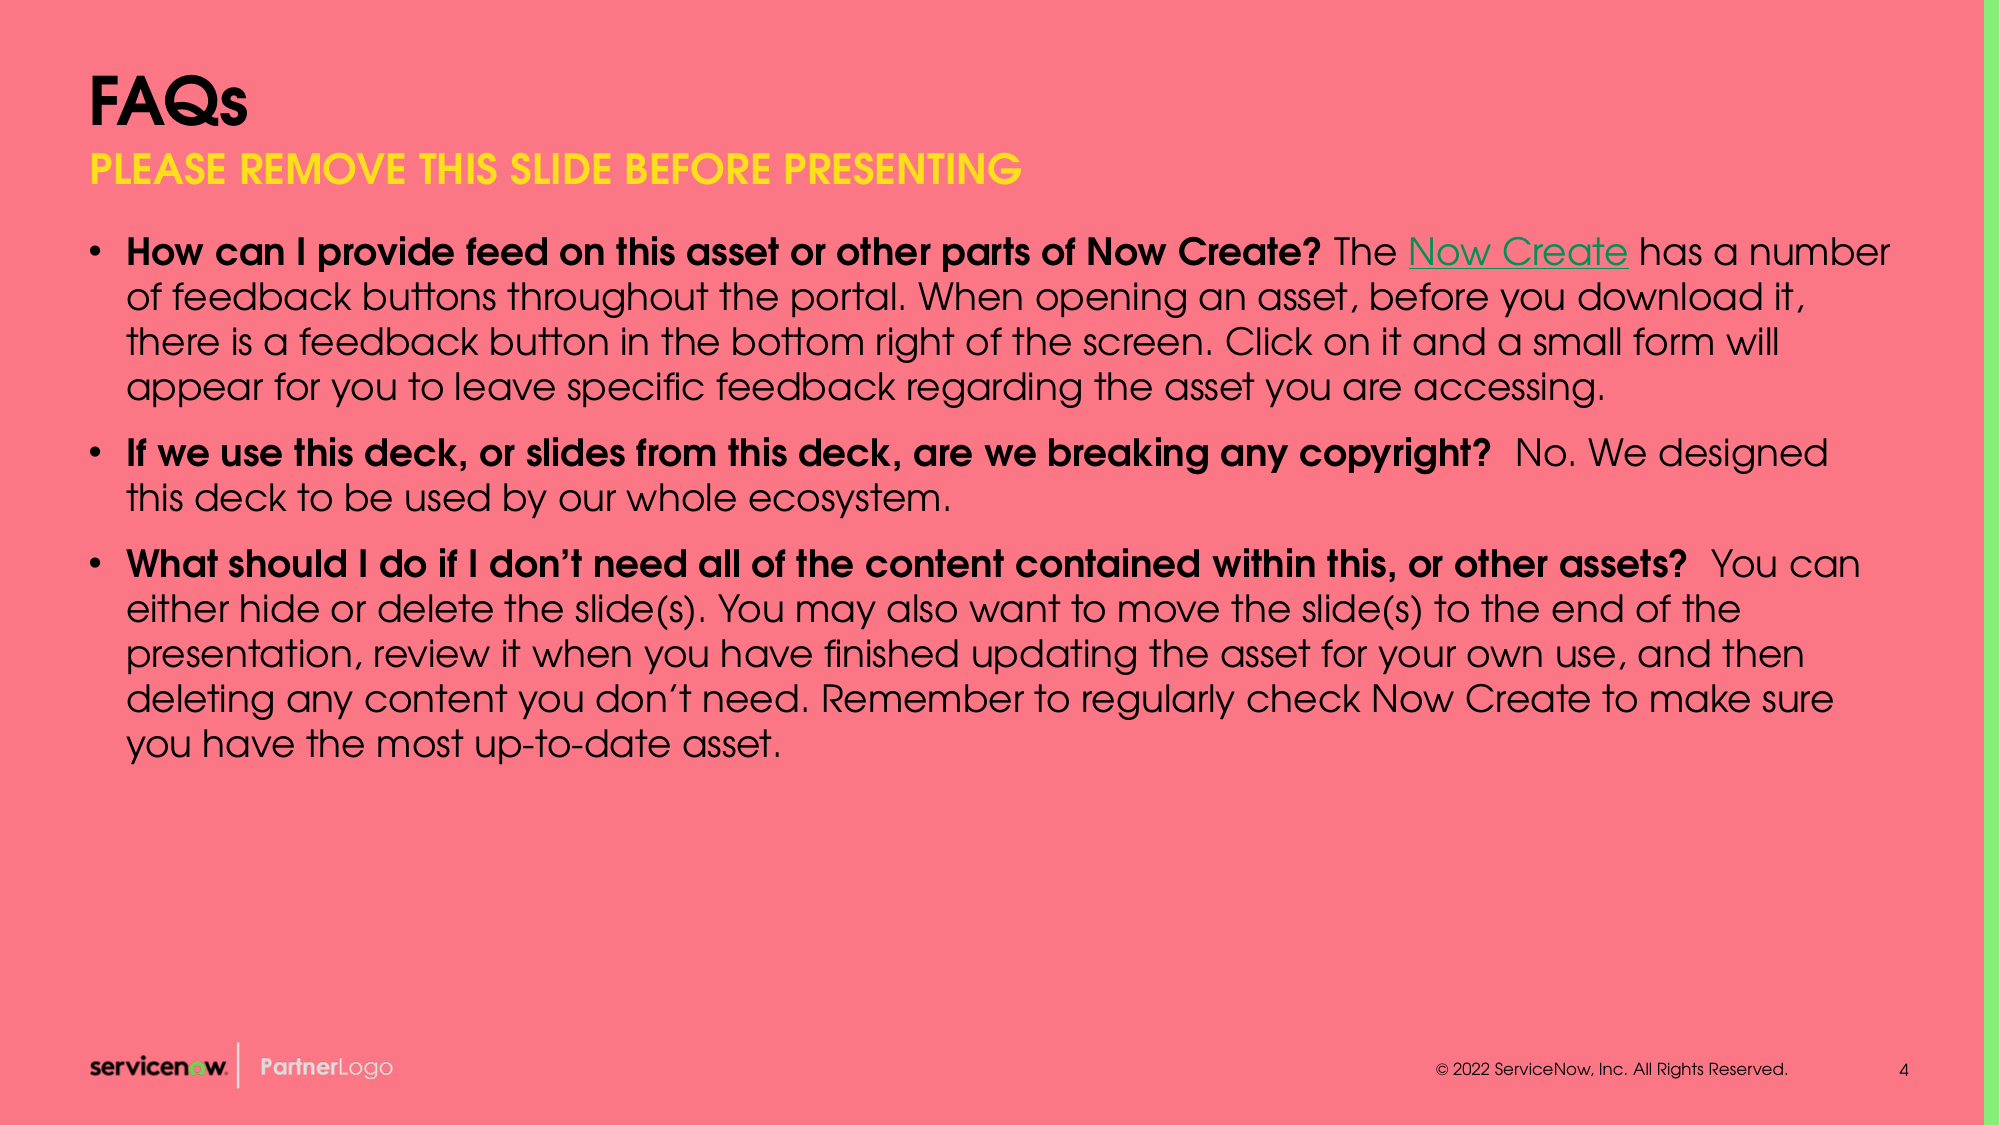

# FAQs
PLEASE REMOVE THIS SLIDE BEFORE PRESENTING

How can I provide feed on this asset or other parts of Now Create? The Now Create has a number of feedback buttons throughout the portal. When opening an asset, before you download it, there is a feedback button in the bottom right of the screen. Click on it and a small form will appear for you to leave specific feedback regarding the asset you are accessing.
If we use this deck, or slides from this deck, are we breaking any copyright?  No. We designed this deck to be used by our whole ecosystem.
What should I do if I don’t need all of the content contained within this, or other assets?  You can either hide or delete the slide(s). You may also want to move the slide(s) to the end of the presentation, review it when you have finished updating the asset for your own use, and then deleting any content you don’t need. Remember to regularly check Now Create to make sure you have the most up-to-date asset.